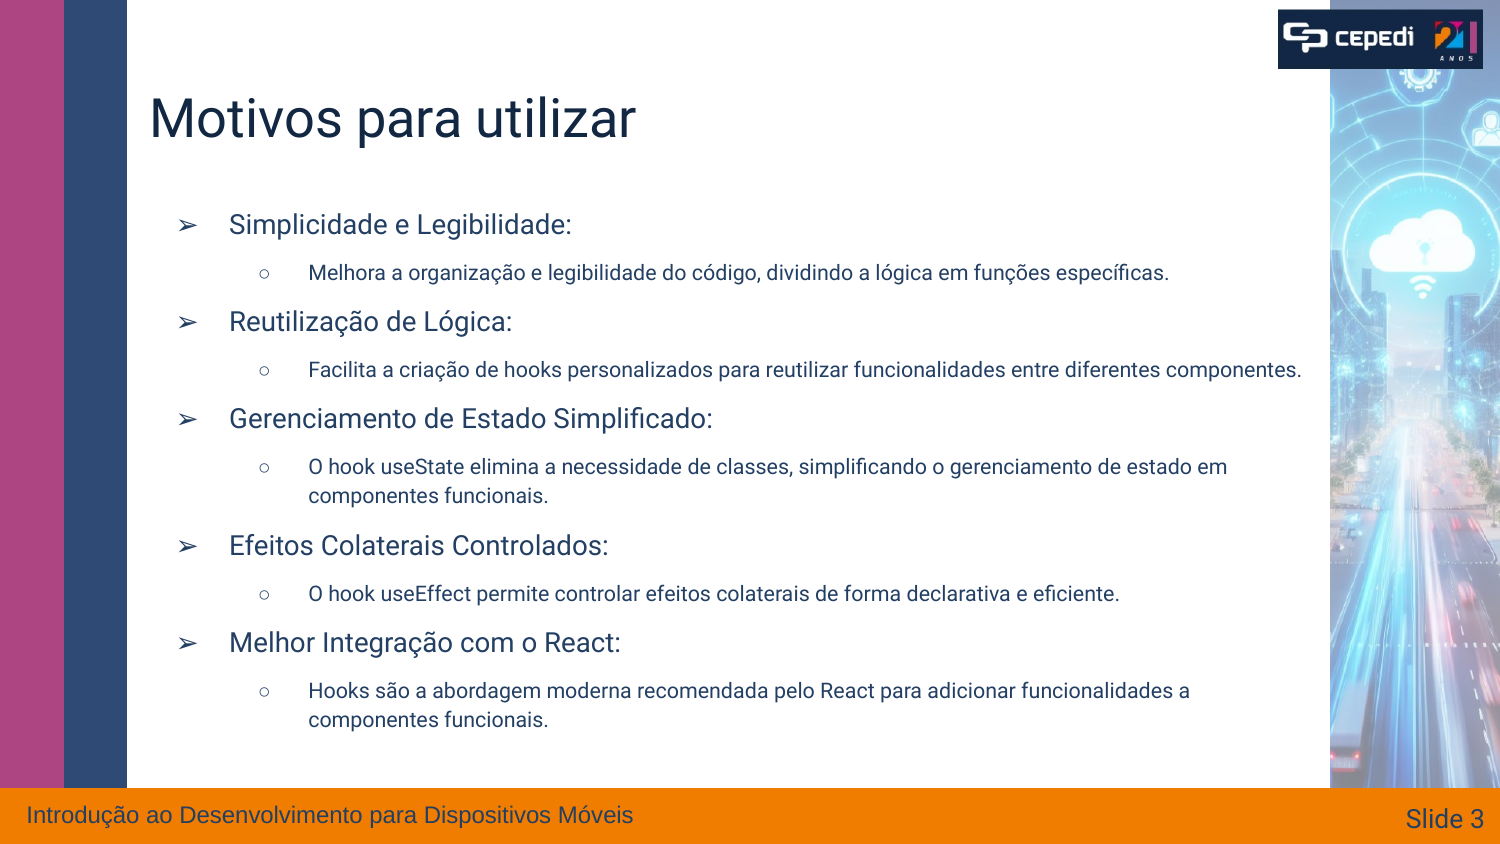

# Motivos para utilizar
Simplicidade e Legibilidade:
Melhora a organização e legibilidade do código, dividindo a lógica em funções específicas.
Reutilização de Lógica:
Facilita a criação de hooks personalizados para reutilizar funcionalidades entre diferentes componentes.
Gerenciamento de Estado Simplificado:
O hook useState elimina a necessidade de classes, simplificando o gerenciamento de estado em componentes funcionais.
Efeitos Colaterais Controlados:
O hook useEffect permite controlar efeitos colaterais de forma declarativa e eficiente.
Melhor Integração com o React:
Hooks são a abordagem moderna recomendada pelo React para adicionar funcionalidades a componentes funcionais.
Introdução ao Desenvolvimento para Dispositivos Móveis
Slide 3